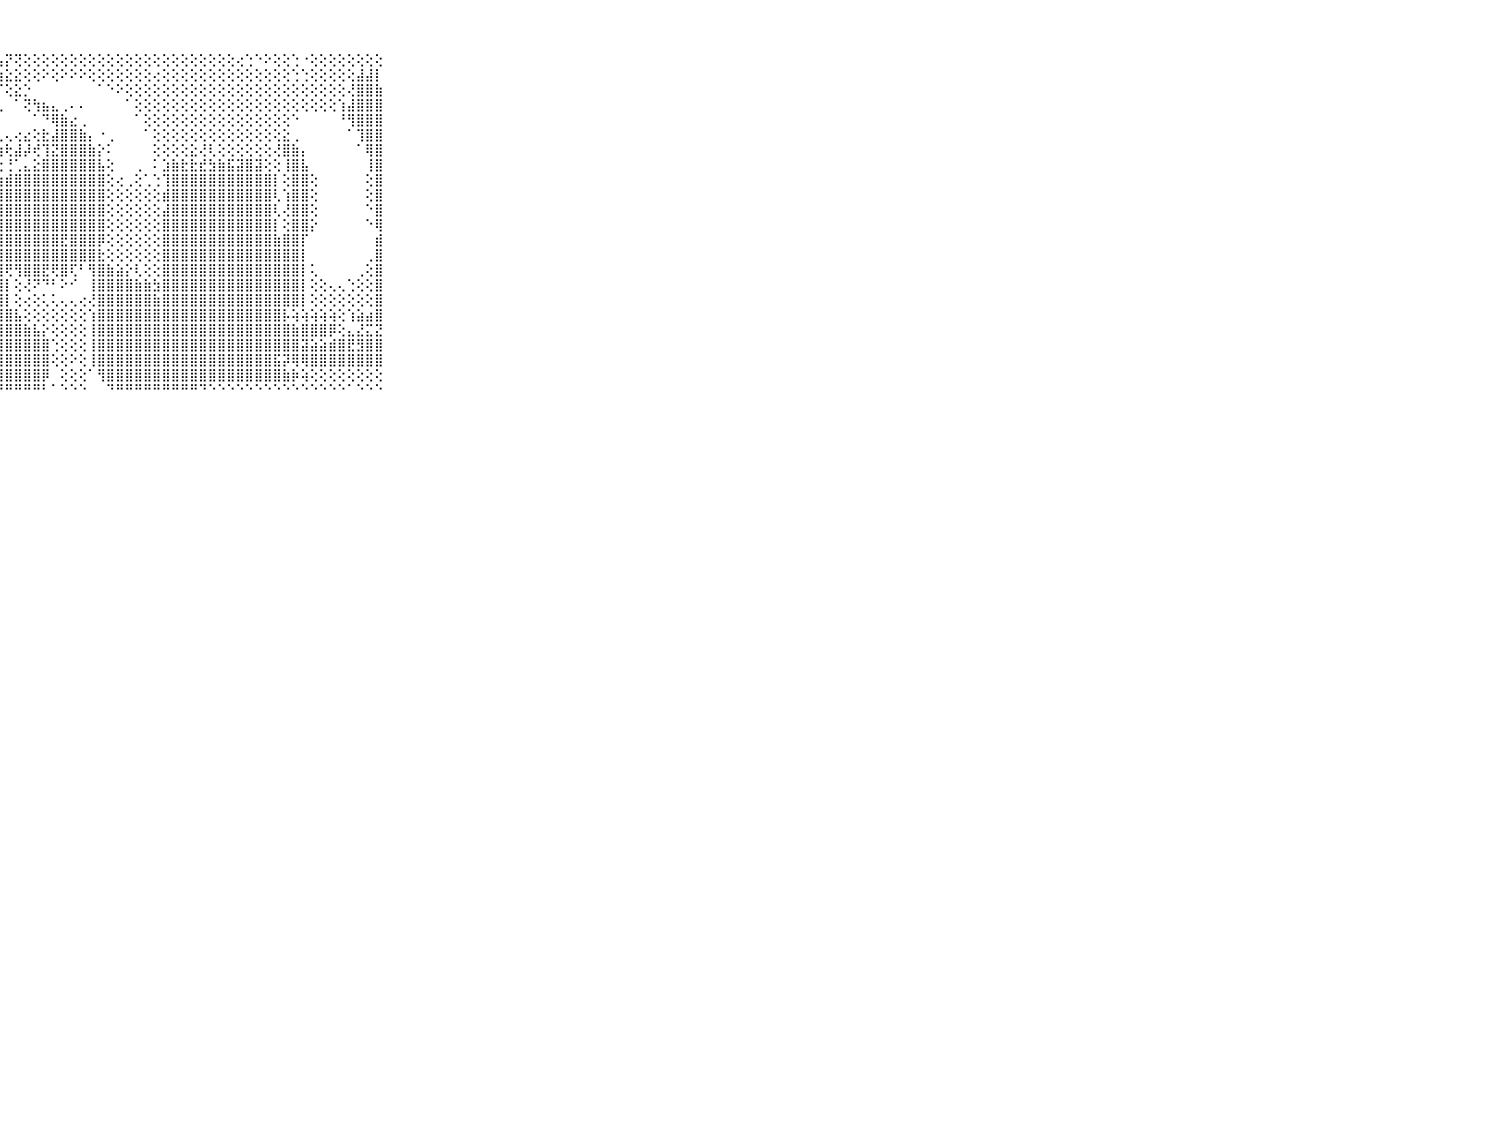

⠀⠀⠀⠀⠀⠀⠀⠀⠀⠀⠀⢕⢕⢕⢕⣱⣱⣷⡿⢿⣼⣽⣿⣝⣿⣿⢟⢣⡝⢝⢕⢕⢕⢕⢕⢕⢕⢕⢕⢕⢕⢕⢕⢕⢕⢕⢕⢕⢕⢕⢕⢕⢕⢔⢑⠑⠕⢕⢕⢑⠐⢕⢕⢕⢕⢕⢕⢕⢕⠀⠀⠀⠀⠀⠀⠀⠀⠀⠀⠀⠀
⠀⠀⠀⠀⠀⠀⠀⠀⠀⠀⠀⢕⢕⢕⢗⣷⣿⣯⡽⣿⣻⢿⣷⣷⣼⣿⣿⢵⣕⣕⢕⢕⠕⢕⠕⠕⠕⢕⢕⢕⢕⢕⢕⢕⢔⢕⢕⢕⢕⢕⢕⢕⢕⢕⢕⢕⢕⢕⢕⢑⢑⢕⢕⢕⢕⢕⣼⣼⡇⠀⠀⠀⠀⠀⠀⠀⠀⠀⠀⠀⠀
⠀⠀⠀⠀⠀⠀⠀⠀⠀⠀⠀⢾⢿⣿⣿⣿⣻⢻⣿⣿⣿⣿⣿⡿⣿⣿⣿⡎⢕⣕⡑⠀⠀⠀⠀⠀⠀⠀⠁⠑⠕⢕⢕⢕⢕⢕⢕⢕⢕⢕⢕⢕⢕⢕⢕⢕⢕⢕⢕⢕⢕⢕⢕⢕⢕⢜⣿⣿⣷⠀⠀⠀⠀⠀⠀⠀⠀⠀⠀⠀⠀
⠀⠀⠀⠀⠀⠀⠀⠀⠀⠀⠀⣵⣵⣵⣼⣿⢿⣿⣿⣿⣝⣷⣿⣿⣾⣿⢷⢇⠀⠁⢝⢳⣦⣄⢀⠄⠄⠀⠀⠀⠀⠁⢕⢕⢕⢕⢕⢕⢕⢕⢕⢕⢕⢕⢕⢕⢕⢕⢕⢕⢕⢕⢕⢕⢱⣼⣿⣿⣿⠀⠀⠀⠀⠀⠀⠀⠀⠀⠀⠀⠀
⠀⠀⠀⠀⠀⠀⠀⠀⠀⠀⠀⣽⣟⣻⣟⣿⣿⢿⣿⣿⣽⣽⣿⣿⣿⡿⢝⠀⠀⠀⠀⠁⠙⢿⣷⣔⢀⠀⠀⠀⠀⠀⠁⢕⢕⢕⢕⢕⢕⢕⢕⢕⢕⢕⢕⢕⢕⢕⢕⠑⠀⠀⠀⠀⠘⢻⣿⣿⣿⠀⠀⠀⠀⠀⠀⠀⠀⠀⠀⠀⠀
⠀⠀⠀⠀⠀⠀⠀⠀⠀⠀⠀⣷⣿⣿⣿⣿⣿⣿⣿⣿⣿⣿⣿⣿⣿⣿⠑⢀⢄⢔⣔⢕⣗⣼⣿⣿⣷⡄⠐⢀⠀⠀⠀⠁⢕⢕⢕⢕⢕⢕⢕⢕⢕⢕⢕⢕⢕⢕⣕⢀⠀⠀⠀⠀⠀⠁⢹⣿⣿⠀⠀⠀⠀⠀⠀⠀⠀⠀⠀⠀⠀
⠀⠀⠀⠀⠀⠀⠀⠀⠀⠀⠀⣿⣿⣿⣿⣿⢿⣿⣿⣿⣿⣿⣿⣿⣿⣇⢔⢰⢗⣼⡼⢞⢹⣝⣿⣿⣿⣷⡕⠅⠀⠀⠀⠀⢕⢕⢕⢕⣕⢜⢇⢕⢕⢕⢕⢕⢕⢜⣿⣷⡄⠀⠀⠀⠀⠀⠁⢿⣿⠀⠀⠀⠀⠀⠀⠀⠀⠀⠀⠀⠀
⠀⠀⠀⠀⠀⠀⠀⠀⠀⠀⠀⣽⣽⣽⣿⣿⣿⣿⣿⣿⣿⣿⣿⣿⡟⢕⢕⢕⢘⢁⣄⣕⣿⣿⣿⣿⣿⣿⣧⢕⠀⠀⢀⠀⠅⣱⣷⣗⣗⣞⣳⣷⣯⣽⣿⣽⢕⢕⢸⣿⣧⠀⠀⠀⠀⠀⠀⢸⣿⠀⠀⠀⠀⠀⠀⠀⠀⠀⠀⠀⠀
⠀⠀⠀⠀⠀⠀⠀⠀⠀⠀⠀⣿⣷⣿⣿⣷⡿⣿⣿⣿⣿⣿⣿⣿⡇⢳⢇⣱⣾⣿⣿⣿⣿⣿⣿⣿⣿⣿⣿⢕⢔⢀⢕⢁⢑⢹⣿⣿⣿⣿⣿⣿⣿⣿⣿⣿⣿⡇⢕⣿⣿⢕⠀⠀⠀⠀⠀⢕⣿⠀⠀⠀⠀⠀⠀⠀⠀⠀⠀⠀⠀
⠀⠀⠀⠀⠀⠀⠀⠀⠀⠀⠀⣿⣿⣿⣿⣿⣿⣿⣿⣿⣿⣿⣿⣿⣷⡝⢺⣿⣿⣿⣿⣿⣿⣿⣿⣿⣿⣿⣿⢕⢕⢕⢕⢕⢕⣾⣿⣿⣿⣿⣿⣿⣿⣿⣿⣿⣿⢇⢱⣿⣿⢕⠀⠀⠀⠀⠀⢕⣿⠀⠀⠀⠀⠀⠀⠀⠀⠀⠀⠀⠀
⠀⠀⠀⠀⠀⠀⠀⠀⠀⠀⠀⣷⣷⣿⣿⣿⣿⣿⣿⣿⣿⣿⣿⣿⣿⣧⢜⣿⣿⣿⣿⣿⣿⣿⣿⣿⣿⣿⣿⢕⢕⢕⢕⢕⢕⣼⣿⣿⣿⣿⣿⣿⣿⣿⣿⣿⣿⢇⢜⣿⣿⢕⠀⠀⠀⠀⠀⠑⣿⠀⠀⠀⠀⠀⠀⠀⠀⠀⠀⠀⠀
⠀⠀⠀⠀⠀⠀⠀⠀⠀⠀⠀⣿⣿⣿⣿⣿⣿⣿⣿⣿⣿⣿⣿⣿⣿⣿⣿⣿⣿⣿⣿⣿⣿⣿⣿⣿⣿⣿⣿⢕⢕⢕⢕⢕⢕⣿⣿⣿⣿⣿⣿⣿⣿⣿⣿⣿⣿⡇⢕⣿⣿⡕⠀⠀⠀⠀⠀⠑⢿⠀⠀⠀⠀⠀⠀⠀⠀⠀⠀⠀⠀
⠀⠀⠀⠀⠀⠀⠀⠀⠀⠀⠀⣿⣿⣿⣿⣿⣿⣿⣿⣿⣿⣿⣿⣿⣿⣿⣿⣿⣿⣿⣿⣿⣿⣿⣟⣿⣿⣿⡿⢕⢕⢕⢕⢕⢕⣿⣿⣿⣿⣿⣿⣿⣿⣿⣿⣿⣿⣷⣿⣿⡏⠀⠀⠀⠀⠀⠀⠀⣾⠀⠀⠀⠀⠀⠀⠀⠀⠀⠀⠀⠀
⠀⠀⠀⠀⠀⠀⠀⠀⠀⠀⠀⣿⣿⣿⣿⣿⣿⣿⣿⣿⣿⣿⣿⣿⣿⣿⣿⣿⣿⣿⣿⣿⣿⣿⣿⣿⣿⣿⣗⢕⢕⢕⢕⢕⢕⣿⣿⣿⣿⣿⣿⣿⣿⣿⣿⣿⣿⣿⣿⣿⡇⠀⠀⠀⠀⠀⠀⢀⣿⠀⠀⠀⠀⠀⠀⠀⠀⠀⠀⠀⠀
⠀⠀⠀⠀⠀⠀⠀⠀⠀⠀⠀⣿⣿⣿⣿⣿⣿⣿⣿⣿⣿⣿⣿⣿⣿⣿⣿⣿⢟⢻⣿⣿⣟⢟⣿⢏⠃⢻⣿⣷⣵⡕⢇⢕⢕⣿⣿⣿⣿⣿⣿⣿⣿⣿⣿⣿⣿⣿⣿⣿⡇⢅⠀⠀⠀⠀⢀⢕⣿⠀⠀⠀⠀⠀⠀⠀⠀⠀⠀⠀⠀
⠀⠀⠀⠀⠀⠀⠀⠀⠀⠀⠀⣿⣿⣿⣿⣿⣿⣿⣿⣿⣿⣿⣿⣿⣿⣿⣿⣿⡇⢕⢜⠝⠙⠃⠕⠊⠀⢸⣿⣿⣿⣿⣷⣷⣳⣿⣿⣿⣿⣿⣿⣿⣿⣿⣿⣿⣿⣿⣿⣿⡇⢕⢕⢄⢄⢑⢕⢕⣿⠀⠀⠀⠀⠀⠀⠀⠀⠀⠀⠀⠀
⠀⠀⠀⠀⠀⠀⠀⠀⠀⠀⠀⣿⣿⣿⣿⣿⣿⣿⣿⣿⣿⣿⣿⣿⣿⣿⣿⣿⡇⢕⢔⢕⢅⢅⢄⢄⢔⢜⣿⣿⣿⣿⣿⣿⣷⣿⣿⣿⣿⣿⣿⣿⣿⣿⣿⣿⣿⣿⣿⣿⡇⢕⢕⢕⢕⢕⢕⢕⣿⠀⠀⠀⠀⠀⠀⠀⠀⠀⠀⠀⠀
⠀⠀⠀⠀⠀⠀⠀⠀⠀⠀⠀⣿⣿⣿⣿⣿⣿⣿⣿⣿⣿⣿⣿⣿⣿⣿⣿⣿⣿⣧⢕⢕⢕⢕⢕⢕⢕⢱⣿⣿⣿⣿⣿⣿⣿⣿⣿⣿⣿⣿⣿⣿⣿⣿⣿⣿⣿⣿⡧⢵⢵⢵⢵⢵⢕⢱⣵⣴⣿⠀⠀⠀⠀⠀⠀⠀⠀⠀⠀⠀⠀
⠀⠀⠀⠀⠀⠀⠀⠀⠀⠀⠀⣿⣿⣿⣿⣿⣿⣿⣿⣿⣿⣿⣿⣿⣿⣿⣿⣿⣿⣿⣷⣧⡕⢕⢕⢕⢕⢸⣿⣿⣿⣿⣿⣿⣿⣿⣿⣿⣿⣿⣿⣿⣿⣿⣿⣿⣿⣿⣿⣷⣿⣿⣿⡿⢕⣄⣜⣍⣝⠀⠀⠀⠀⠀⠀⠀⠀⠀⠀⠀⠀
⠀⠀⠀⠀⠀⠀⠀⠀⠀⠀⠀⣿⣿⣿⣿⣿⣿⣿⣿⣿⣿⣿⣿⣿⣿⣿⣿⣿⣿⣿⣿⣿⣿⢑⢕⢕⢕⢸⣿⣿⣿⣿⣿⣿⣿⣿⣿⣿⣿⣿⣿⣿⣿⣿⣿⣿⣿⣿⣿⣿⣽⣵⣵⣾⣿⣟⣻⣿⣿⠀⠀⠀⠀⠀⠀⠀⠀⠀⠀⠀⠀
⠀⠀⠀⠀⠀⠀⠀⠀⠀⠀⠀⣿⣿⣿⣿⣿⣿⣿⣿⣿⣿⣿⣿⣿⣿⣿⣿⣿⣿⣿⣿⣿⣿⢕⢕⠕⢕⢸⣿⣿⣿⣿⣿⣿⣿⣿⣿⣿⣿⣿⣿⣿⣿⣿⣿⣿⣿⣯⡽⢿⢿⣿⣿⣿⣿⣿⣿⣿⣿⠀⠀⠀⠀⠀⠀⠀⠀⠀⠀⠀⠀
⠀⠀⠀⠀⠀⠀⠀⠀⠀⠀⠀⣿⣿⣿⣿⣿⣿⣿⣿⣿⣿⣿⣿⣿⣿⣿⣿⣿⣿⣿⣿⣿⡿⠀⢕⢕⢕⠁⢻⣿⣿⣿⣿⣿⣿⣿⣿⣿⣿⣿⣿⣿⣿⣿⣿⣿⣿⣿⣷⡷⢵⢕⢕⢕⢕⢕⢕⢕⢕⠀⠀⠀⠀⠀⠀⠀⠀⠀⠀⠀⠀
⠀⠀⠀⠀⠀⠀⠀⠀⠀⠀⠀⠛⠛⠛⠛⠛⠛⠛⠛⠛⠛⠛⠛⠛⠛⠛⠛⠛⠛⠛⠛⠛⠃⠁⠑⠑⠑⠀⠀⠙⠛⠛⠛⠛⠛⠛⠛⠛⠛⠙⠑⠑⠑⠑⠑⠑⠑⠑⠑⠑⠑⠑⠑⠑⠑⠁⠑⠑⠑⠀⠀⠀⠀⠀⠀⠀⠀⠀⠀⠀⠀